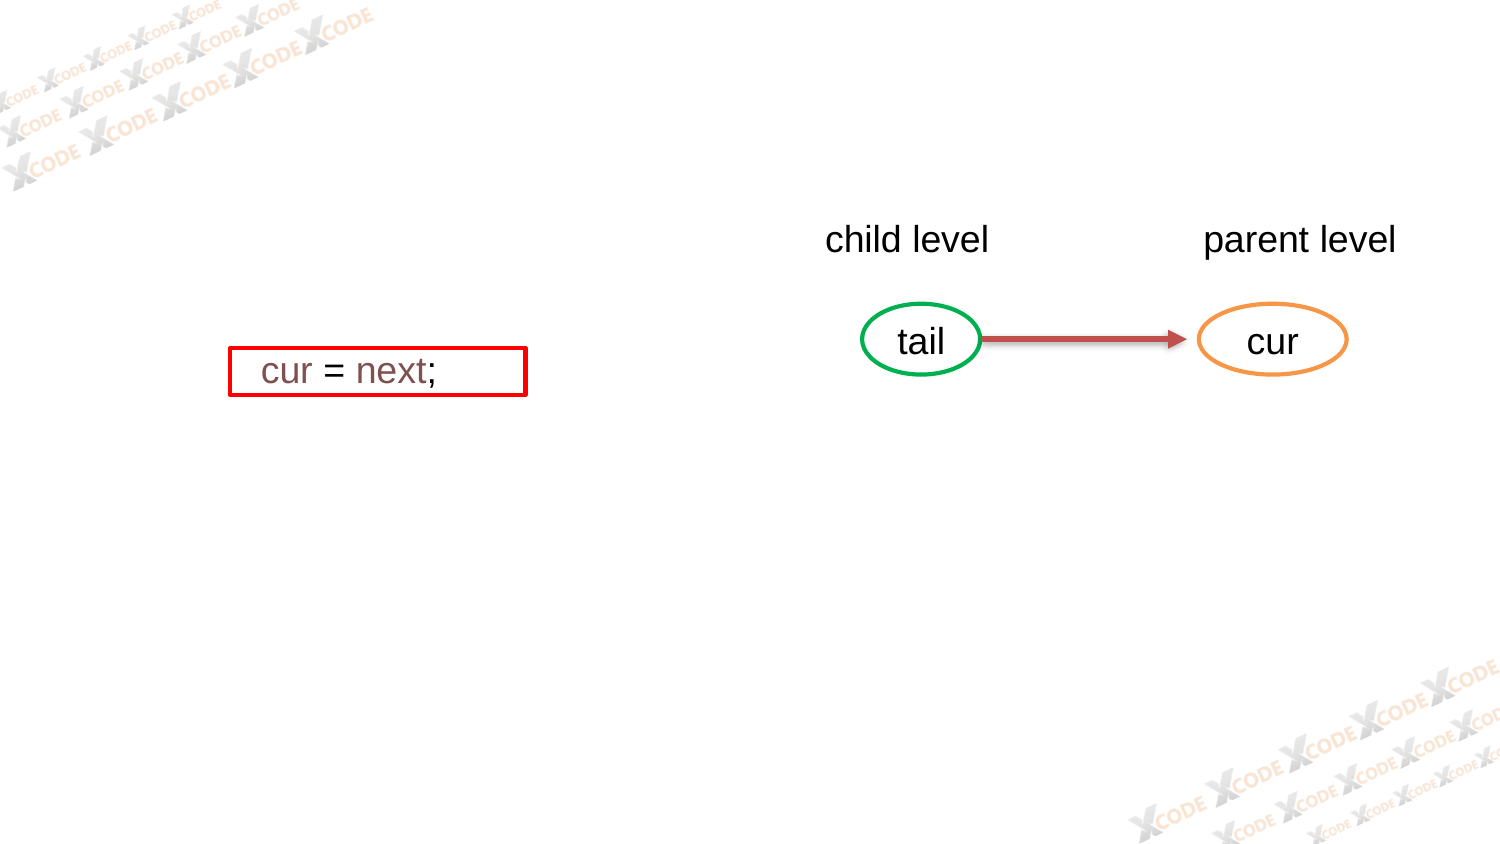

child level
parent level
tail
cur
cur = next;